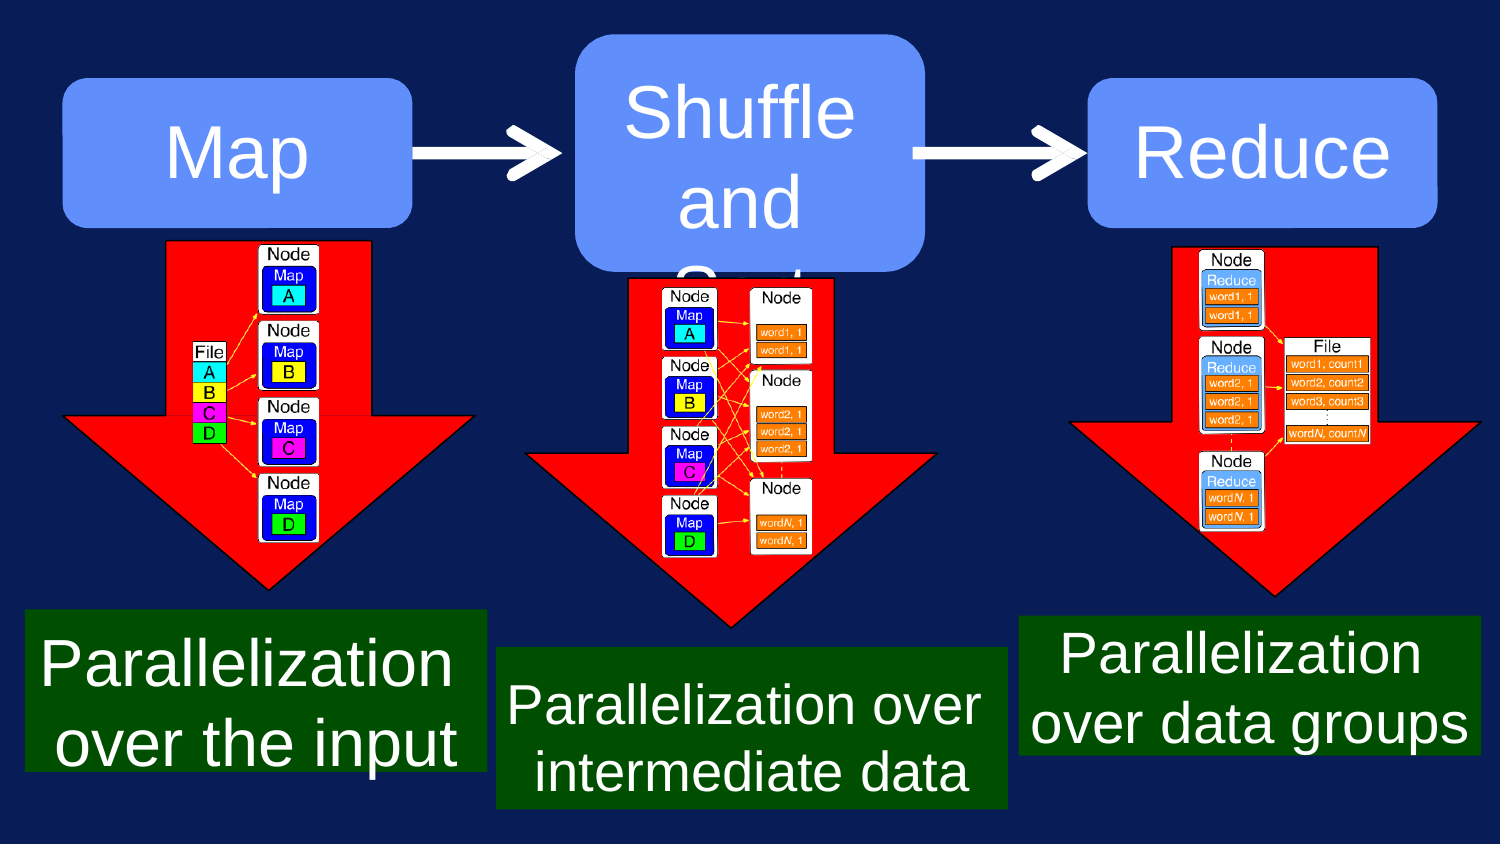

# Shuffle
and Sort

Map
Reduce

Parallelization over data groups
Parallelization over the input

Parallelization over
intermediate data